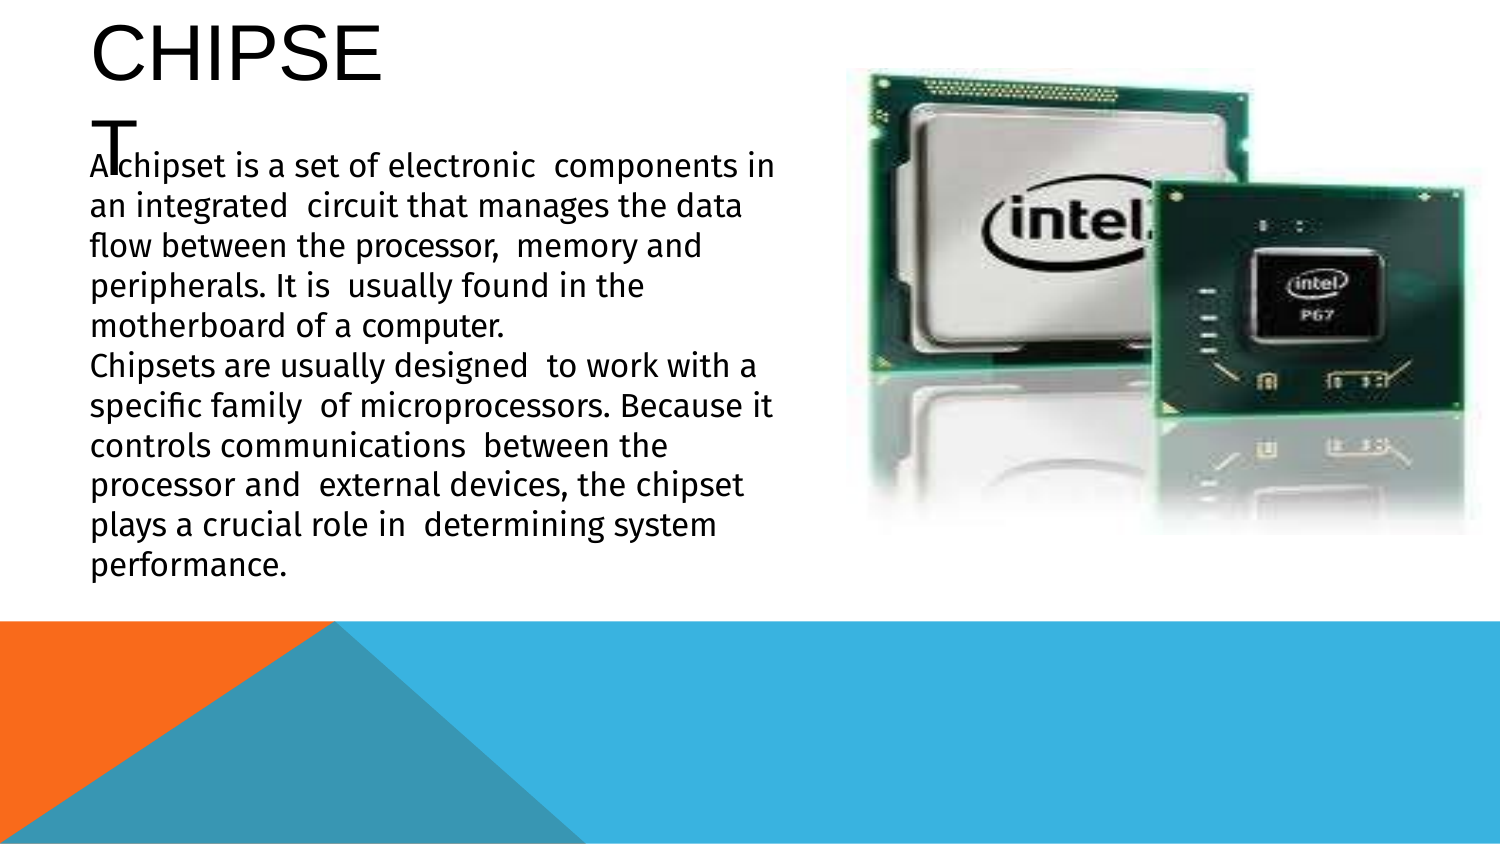

# CHIPSET

A chipset is a set of electronic  components in an integrated  circuit that manages the data  flow between the processor,  memory and peripherals. It is  usually found in the  motherboard of a computer.
Chipsets are usually designed  to work with a specific family  of microprocessors. Because it  controls communications  between the processor and  external devices, the chipset  plays a crucial role in  determining system  performance.